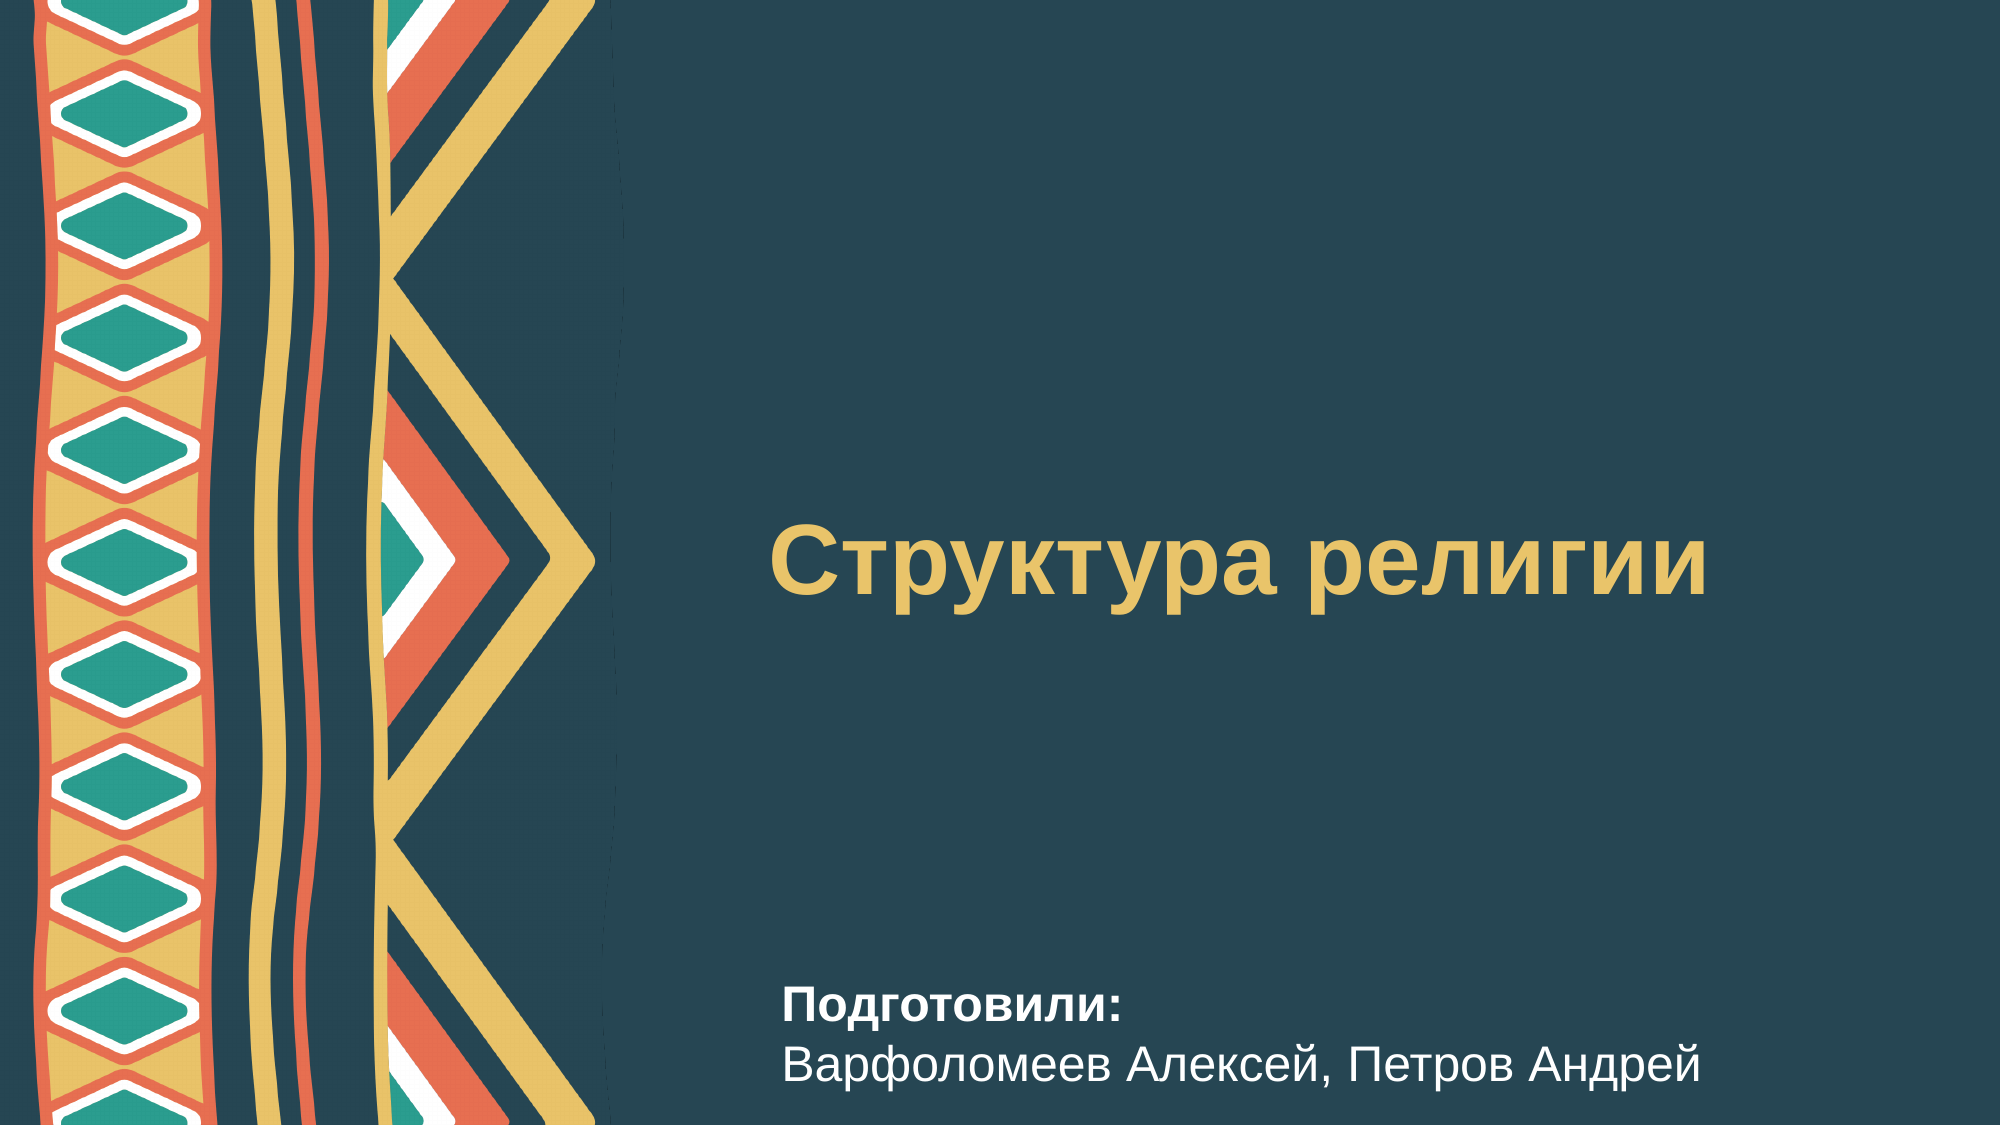

# Структура религии
Подготовили:
Варфоломеев Алексей, Петров Андрей